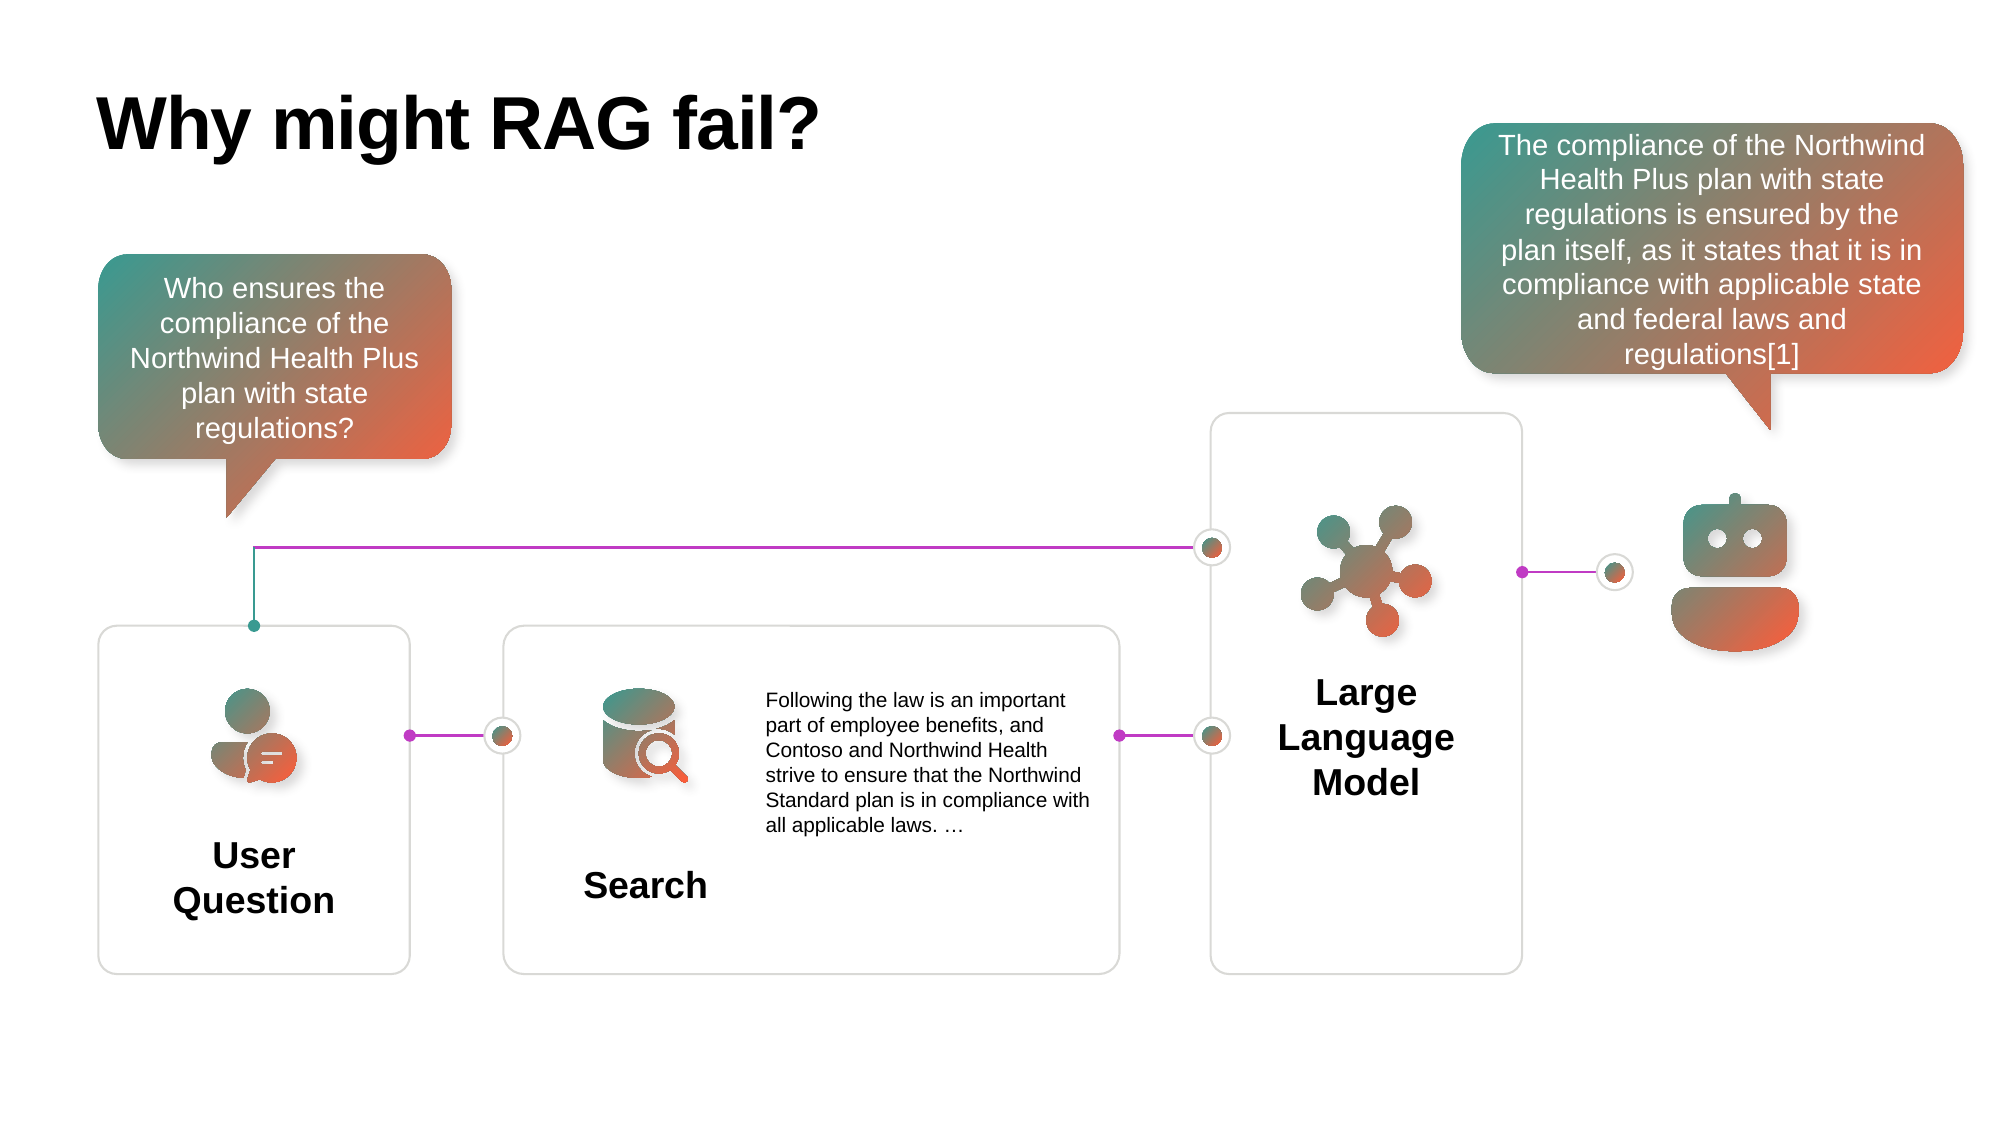

# Why might RAG fail?
The compliance of the Northwind Health Plus plan with state regulations is ensured by the plan itself, as it states that it is in compliance with applicable state and federal laws and regulations[1]

Who ensures the compliance of the Northwind Health Plus plan with state regulations?

Large Language Model
Following the law is an important part of employee benefits, and Contoso and Northwind Health strive to ensure that the Northwind Standard plan is in compliance with all applicable laws. …

User
Question
Search